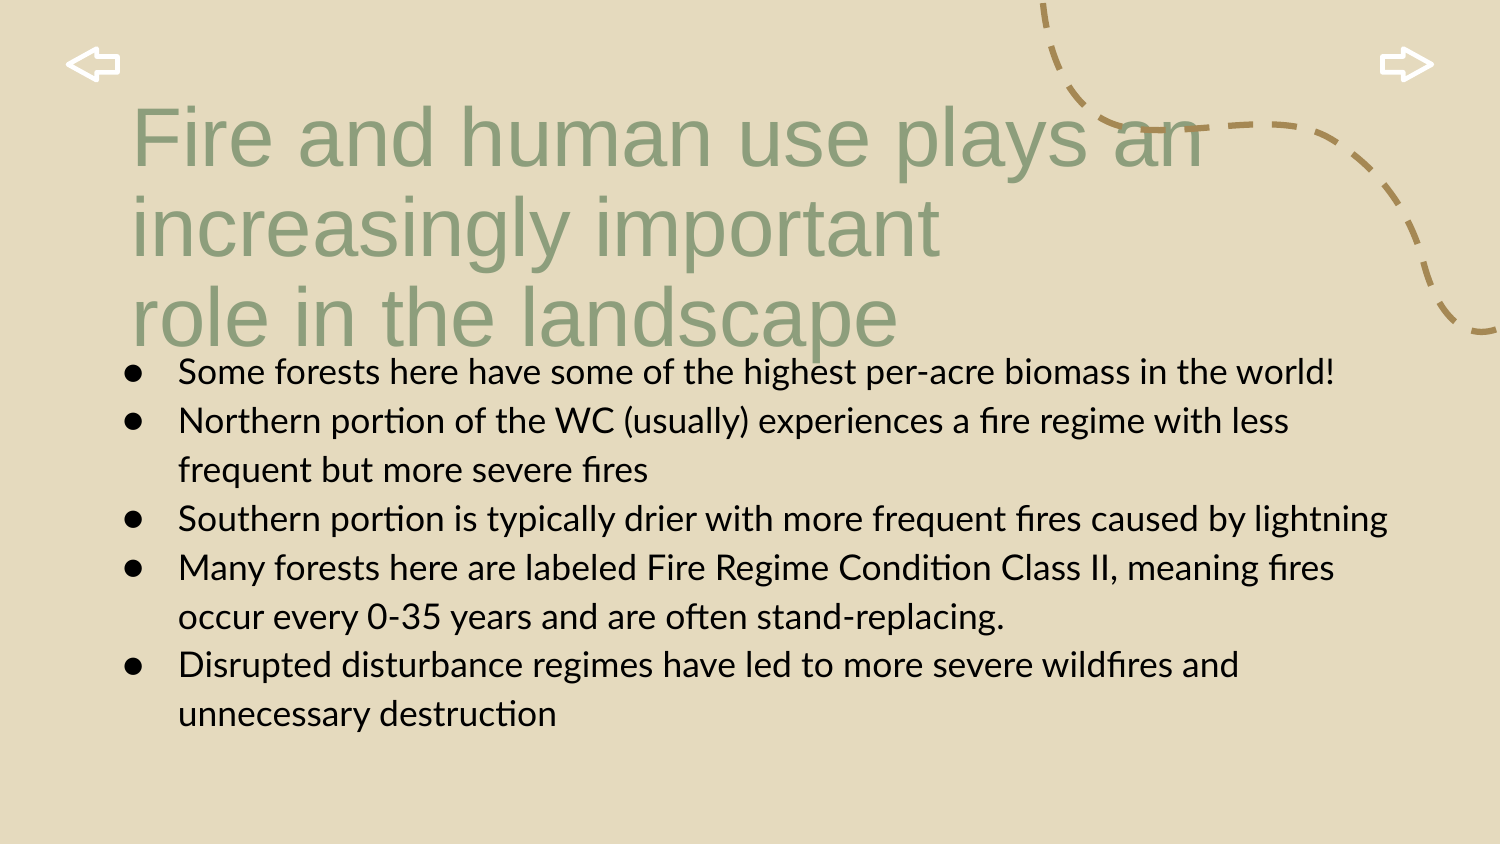

# Fire and human use plays an increasingly important role in the landscape
Some forests here have some of the highest per-acre biomass in the world!
Northern portion of the WC (usually) experiences a fire regime with less frequent but more severe fires
Southern portion is typically drier with more frequent fires caused by lightning
Many forests here are labeled Fire Regime Condition Class II, meaning fires occur every 0-35 years and are often stand-replacing.
Disrupted disturbance regimes have led to more severe wildfires and unnecessary destruction